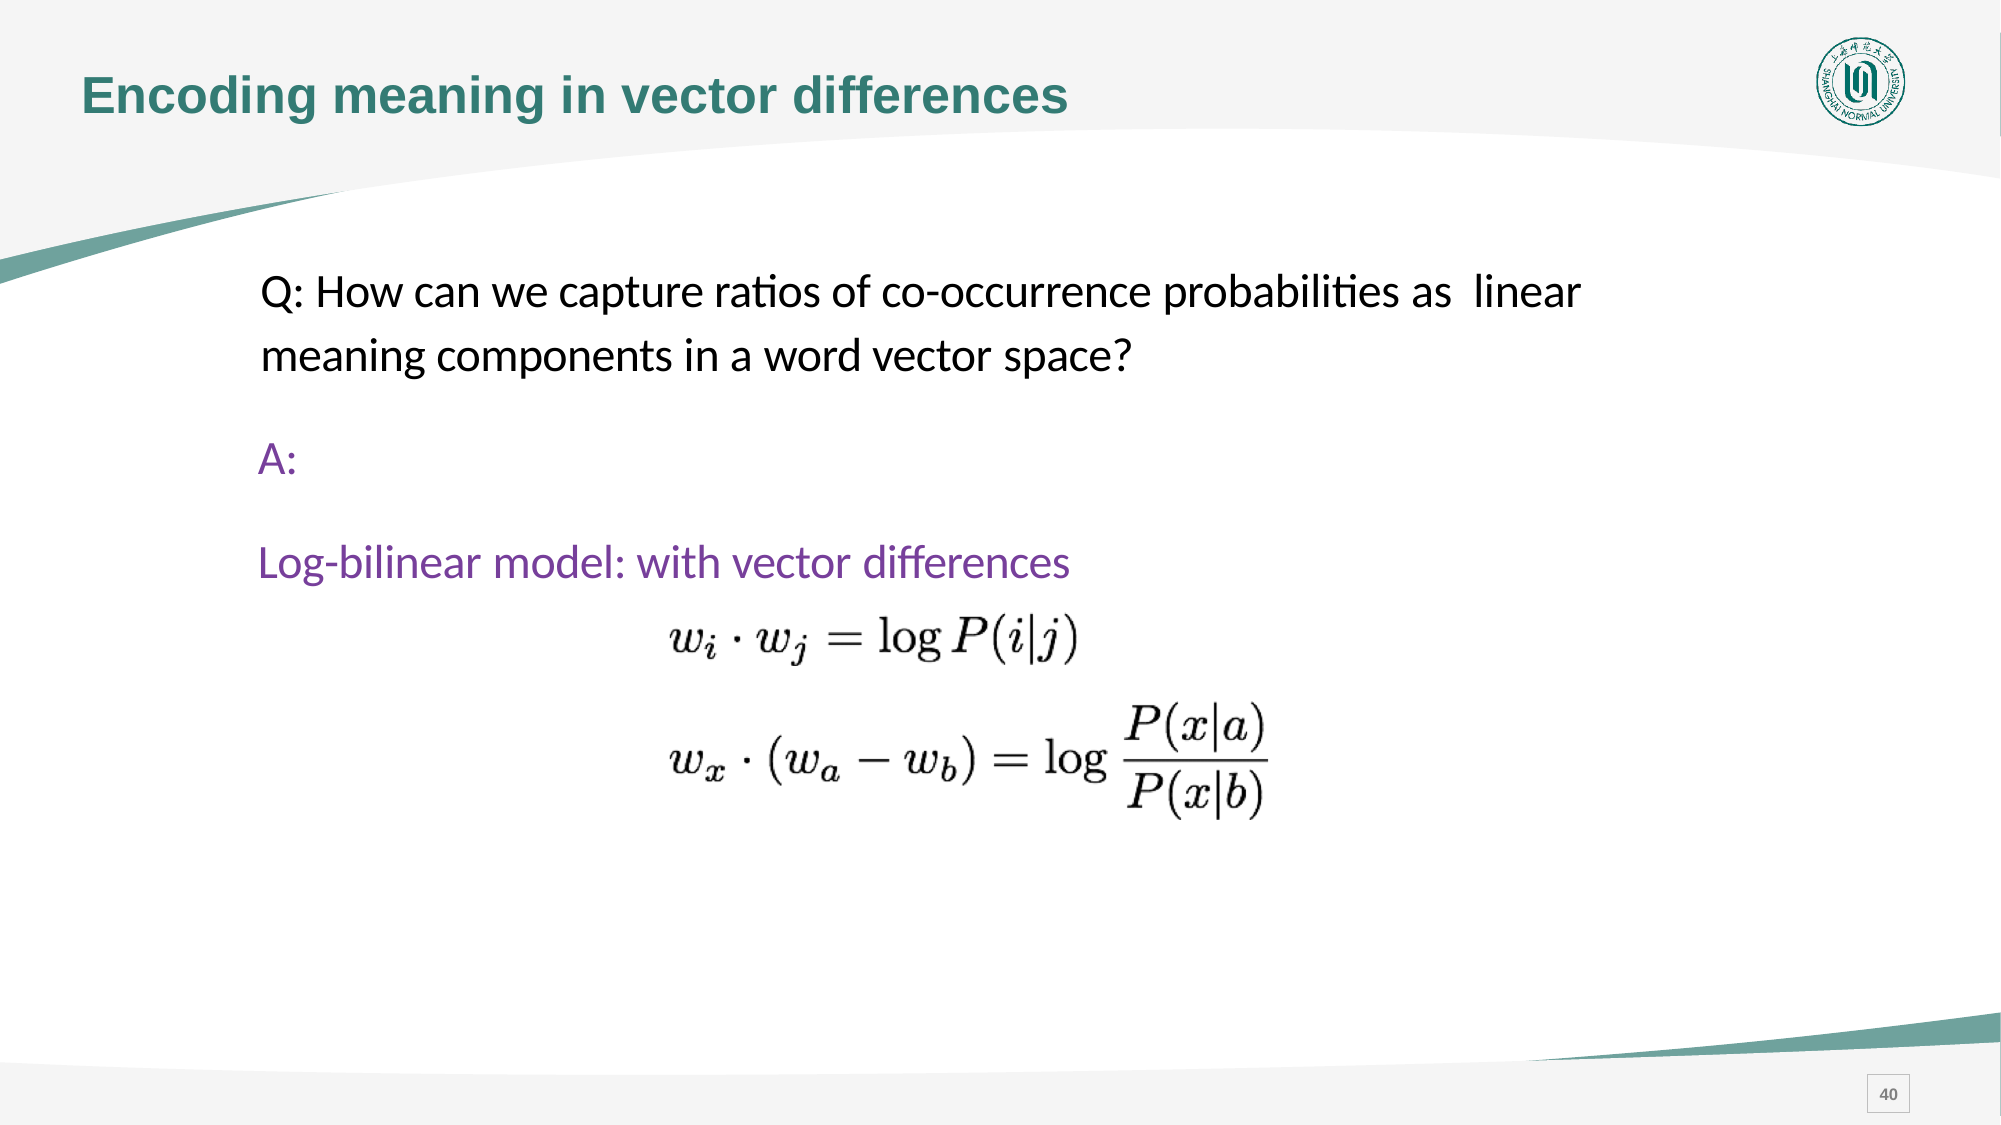

# Encoding meaning in vector differences
Q: How can we capture ratios of co-occurrence probabilities as  linear meaning components in a word vector space?
A:
Log-bilinear model: with vector differences